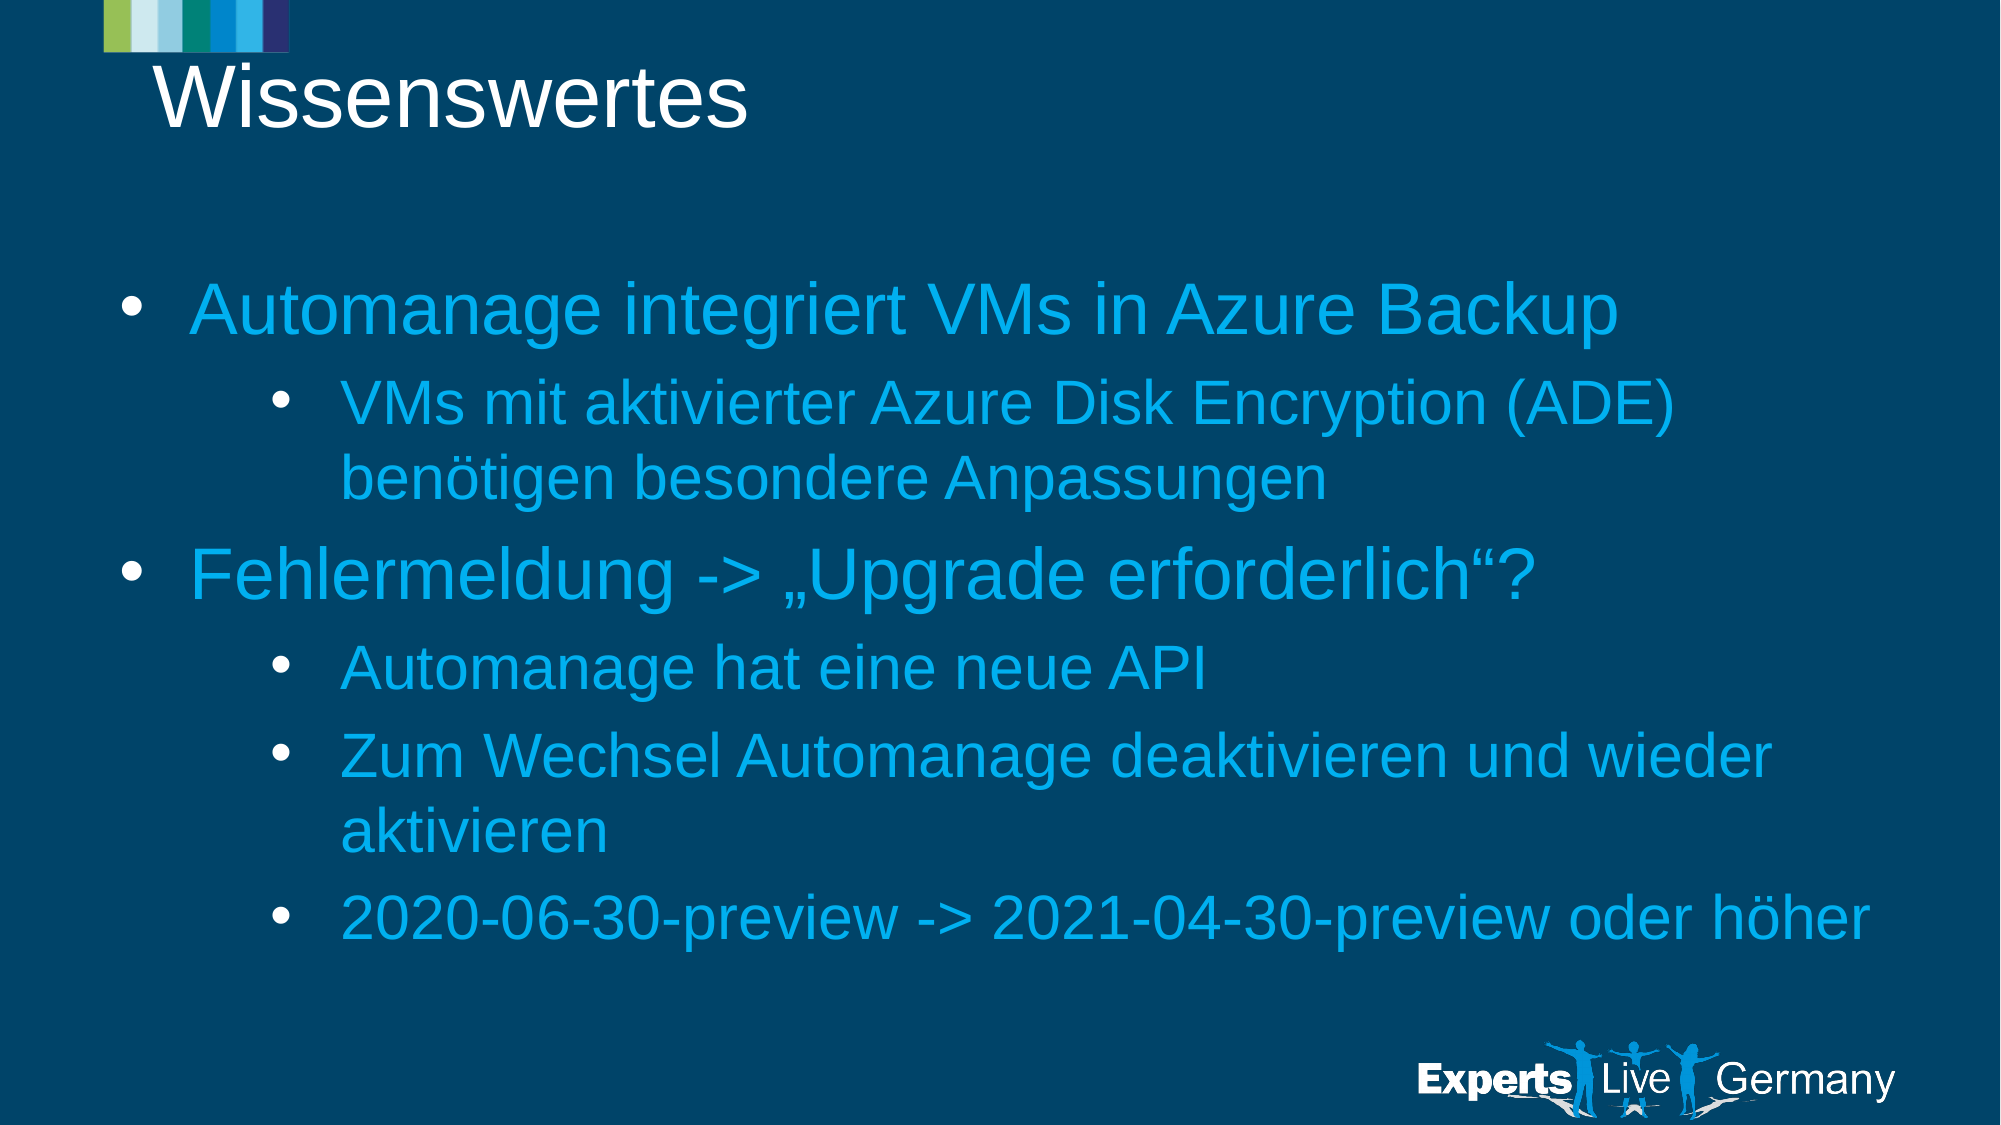

# Wissenswertes
Automanage integriert VMs in Azure Backup
VMs mit aktivierter Azure Disk Encryption (ADE) benötigen besondere Anpassungen
Fehlermeldung -> „Upgrade erforderlich“?
Automanage hat eine neue API
Zum Wechsel Automanage deaktivieren und wieder aktivieren
2020-06-30-preview -> 2021-04-30-preview oder höher